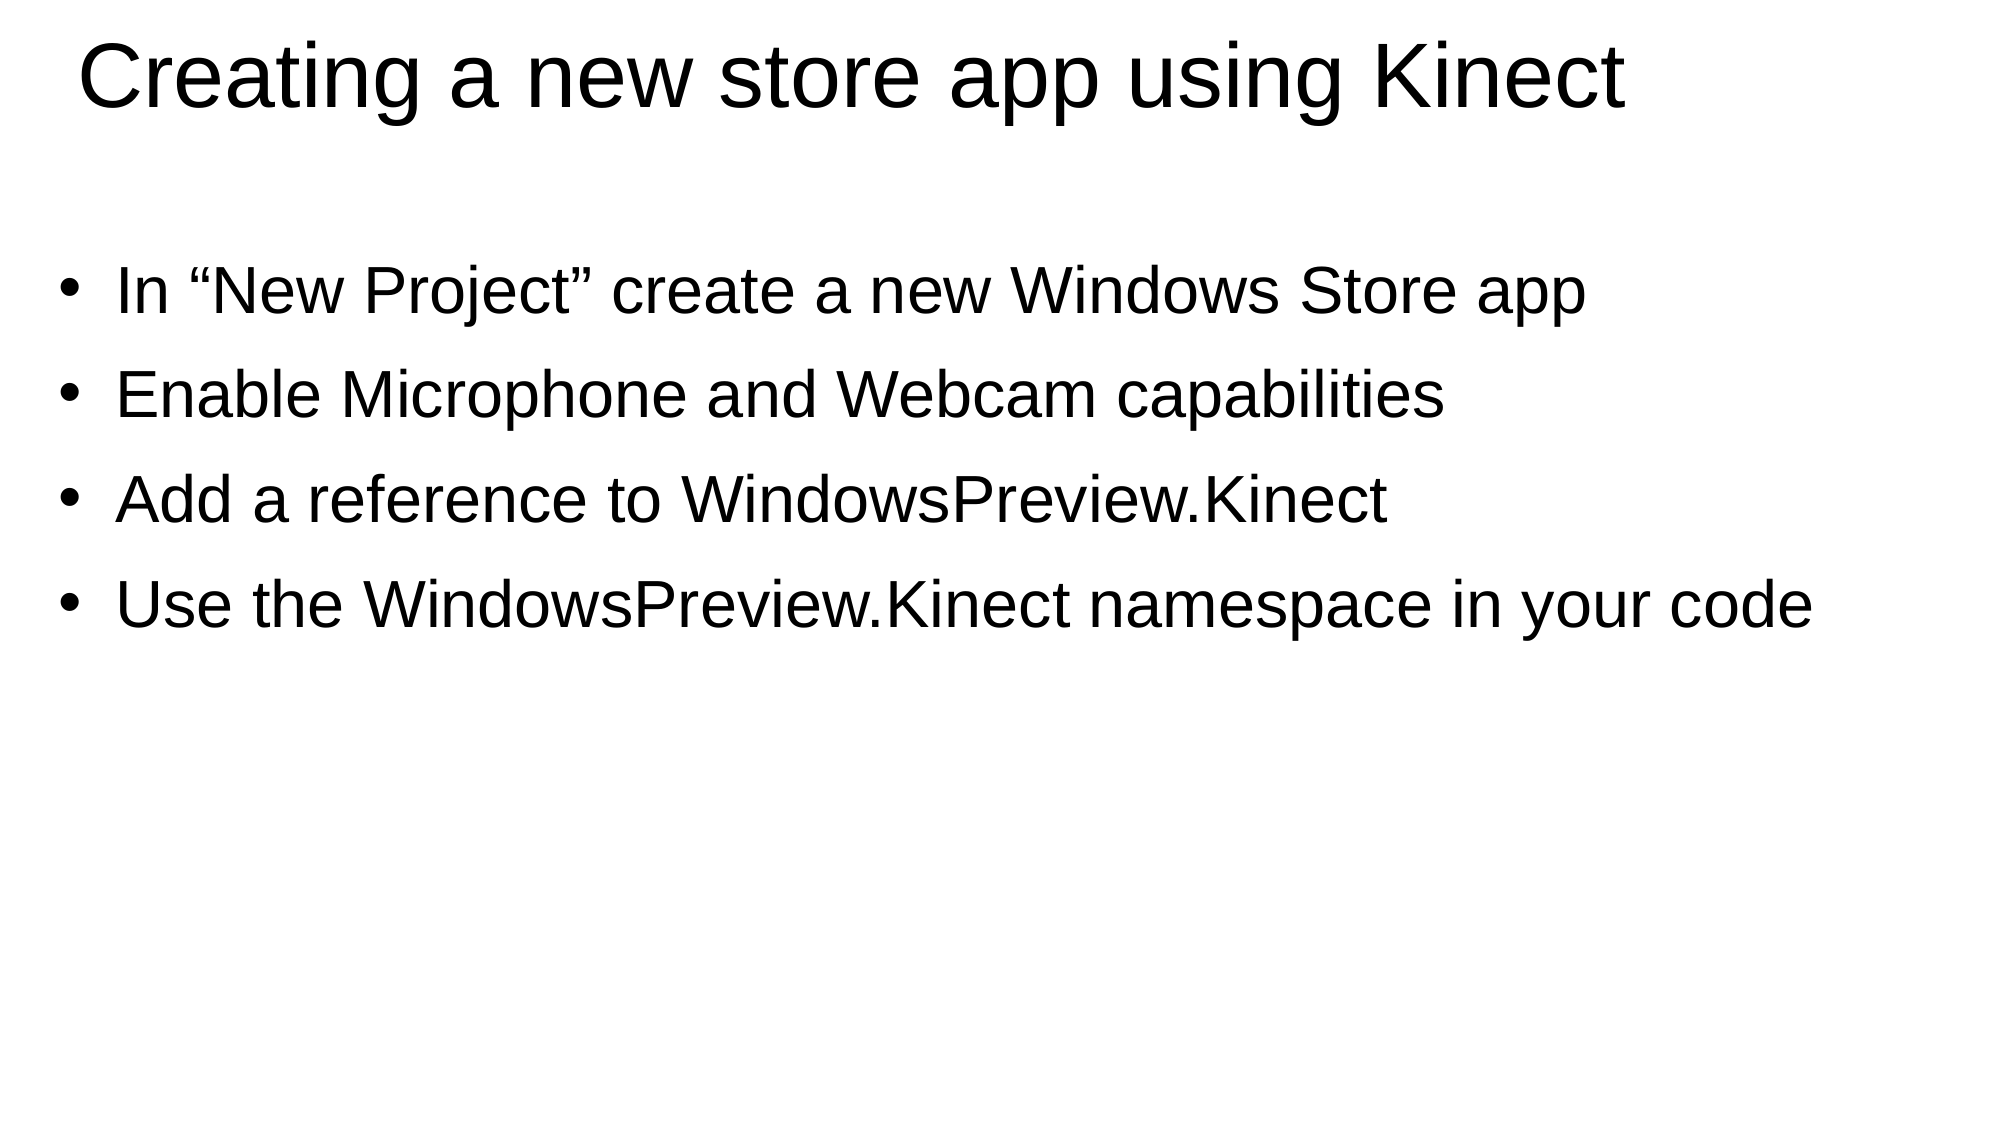

# Creating a new store app using Kinect
In “New Project” create a new Windows Store app
Enable Microphone and Webcam capabilities
Add a reference to WindowsPreview.Kinect
Use the WindowsPreview.Kinect namespace in your code